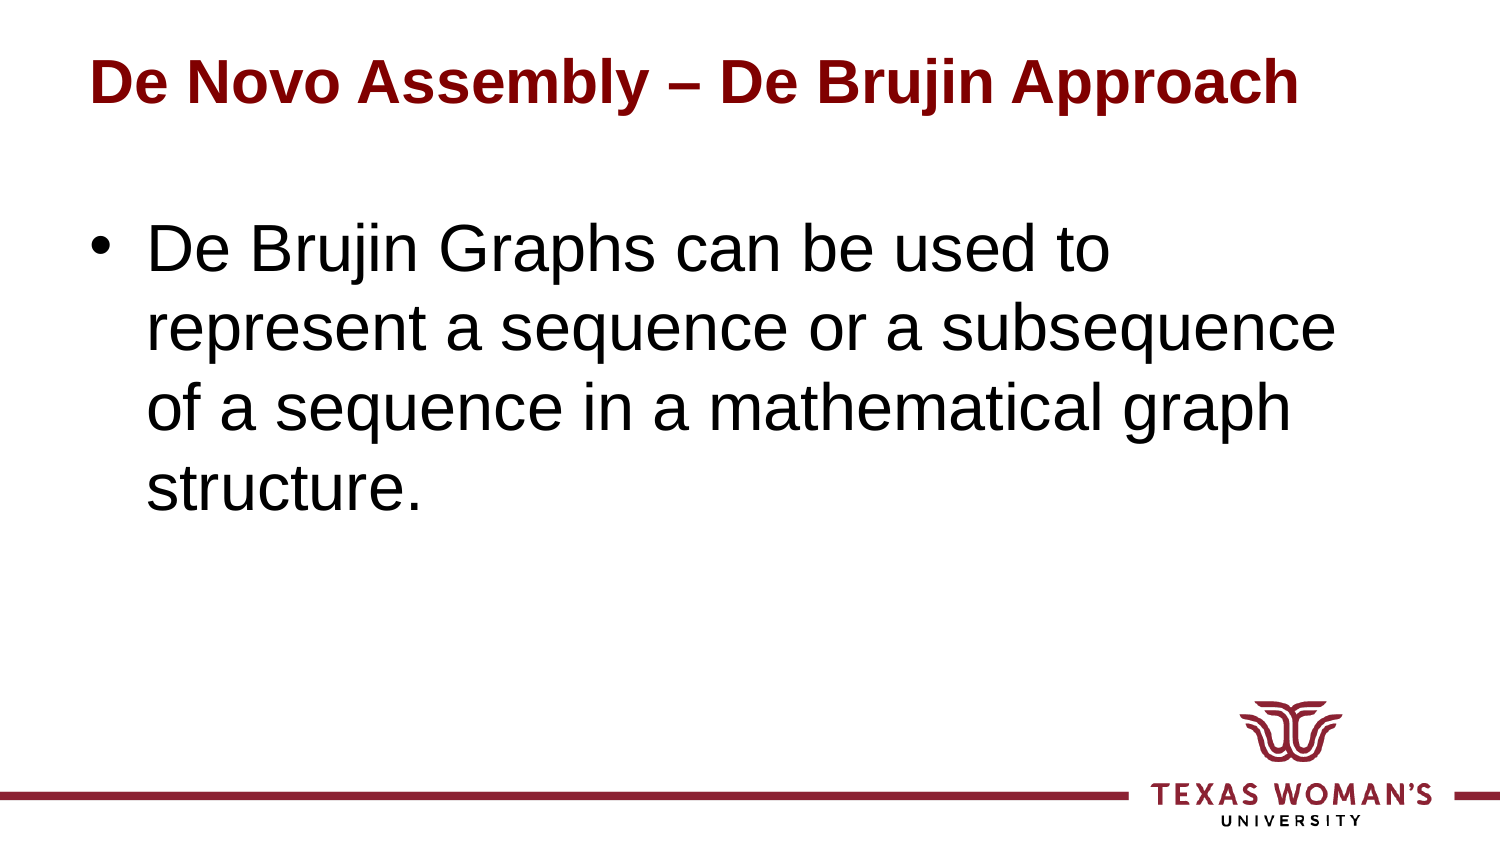

# De Novo Assembly – De Brujin Approach
De Brujin Graphs can be used to represent a sequence or a subsequence of a sequence in a mathematical graph structure.